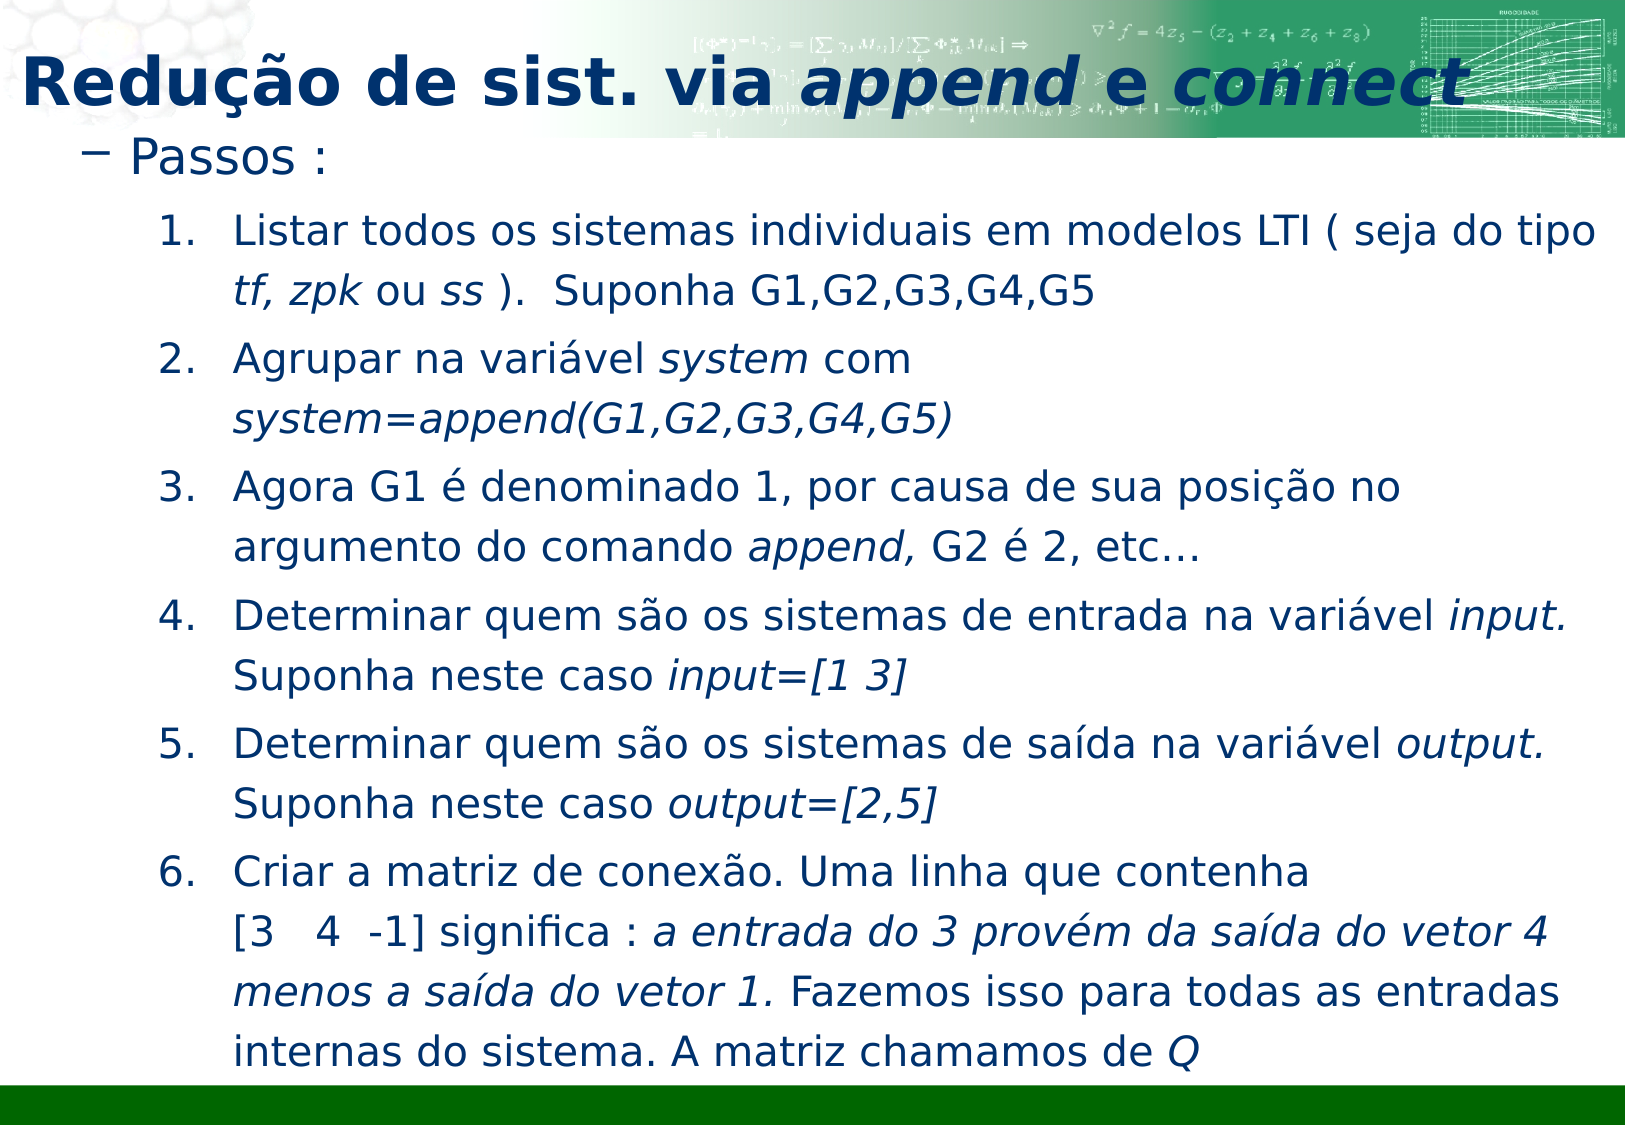

# Redução de sist. via append e connect
Passos :
Listar todos os sistemas individuais em modelos LTI ( seja do tipo tf, zpk ou ss ).  Suponha G1,G2,G3,G4,G5
Agrupar na variável system com system=append(G1,G2,G3,G4,G5)
Agora G1 é denominado 1, por causa de sua posição no argumento do comando append, G2 é 2, etc…
Determinar quem são os sistemas de entrada na variável input. Suponha neste caso input=[1 3]
Determinar quem são os sistemas de saída na variável output. Suponha neste caso output=[2,5]
Criar a matriz de conexão. Uma linha que contenha 		[3   4  -1] significa : a entrada do 3 provém da saída do vetor 4 menos a saída do vetor 1. Fazemos isso para todas as entradas internas do sistema. A matriz chamamos de Q